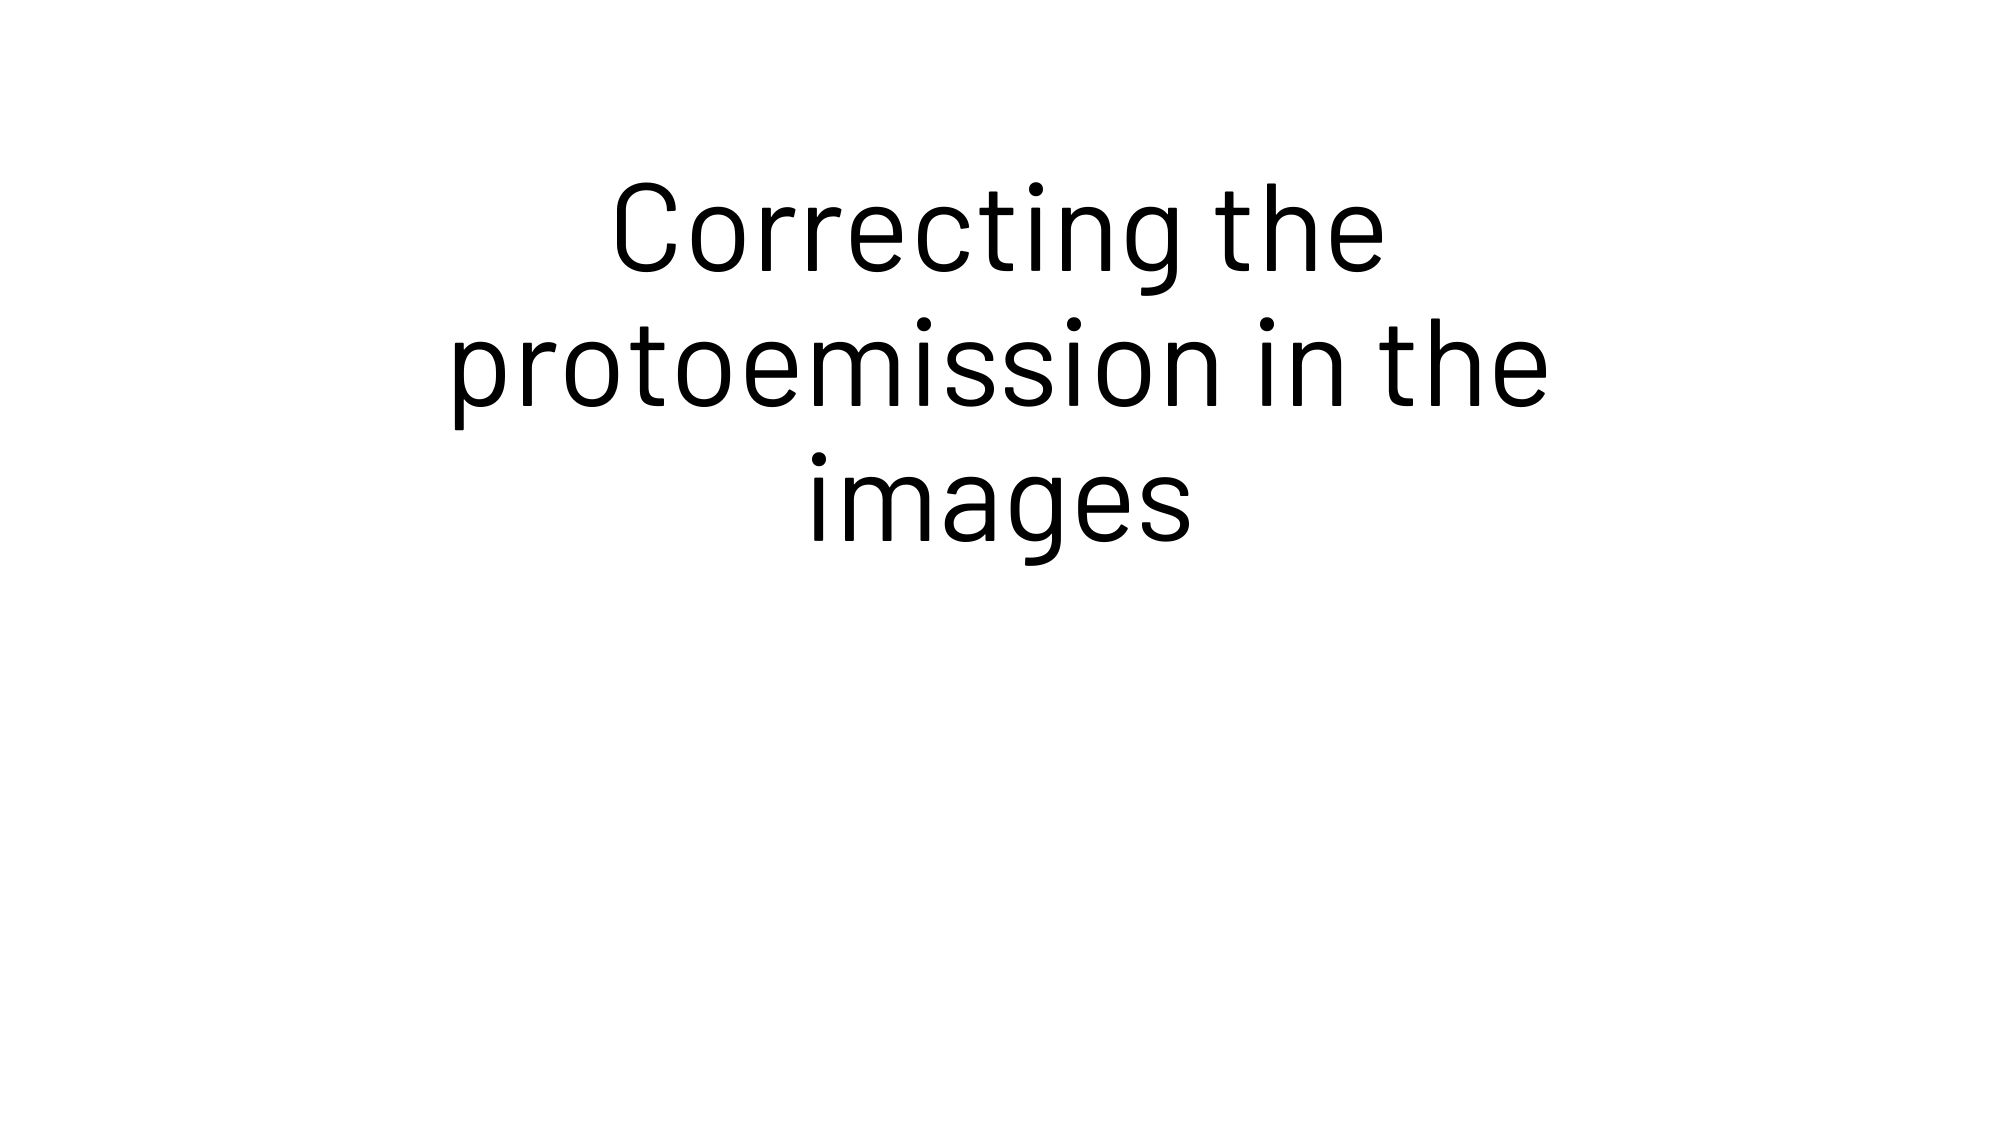

# Correcting the protoemission in the images